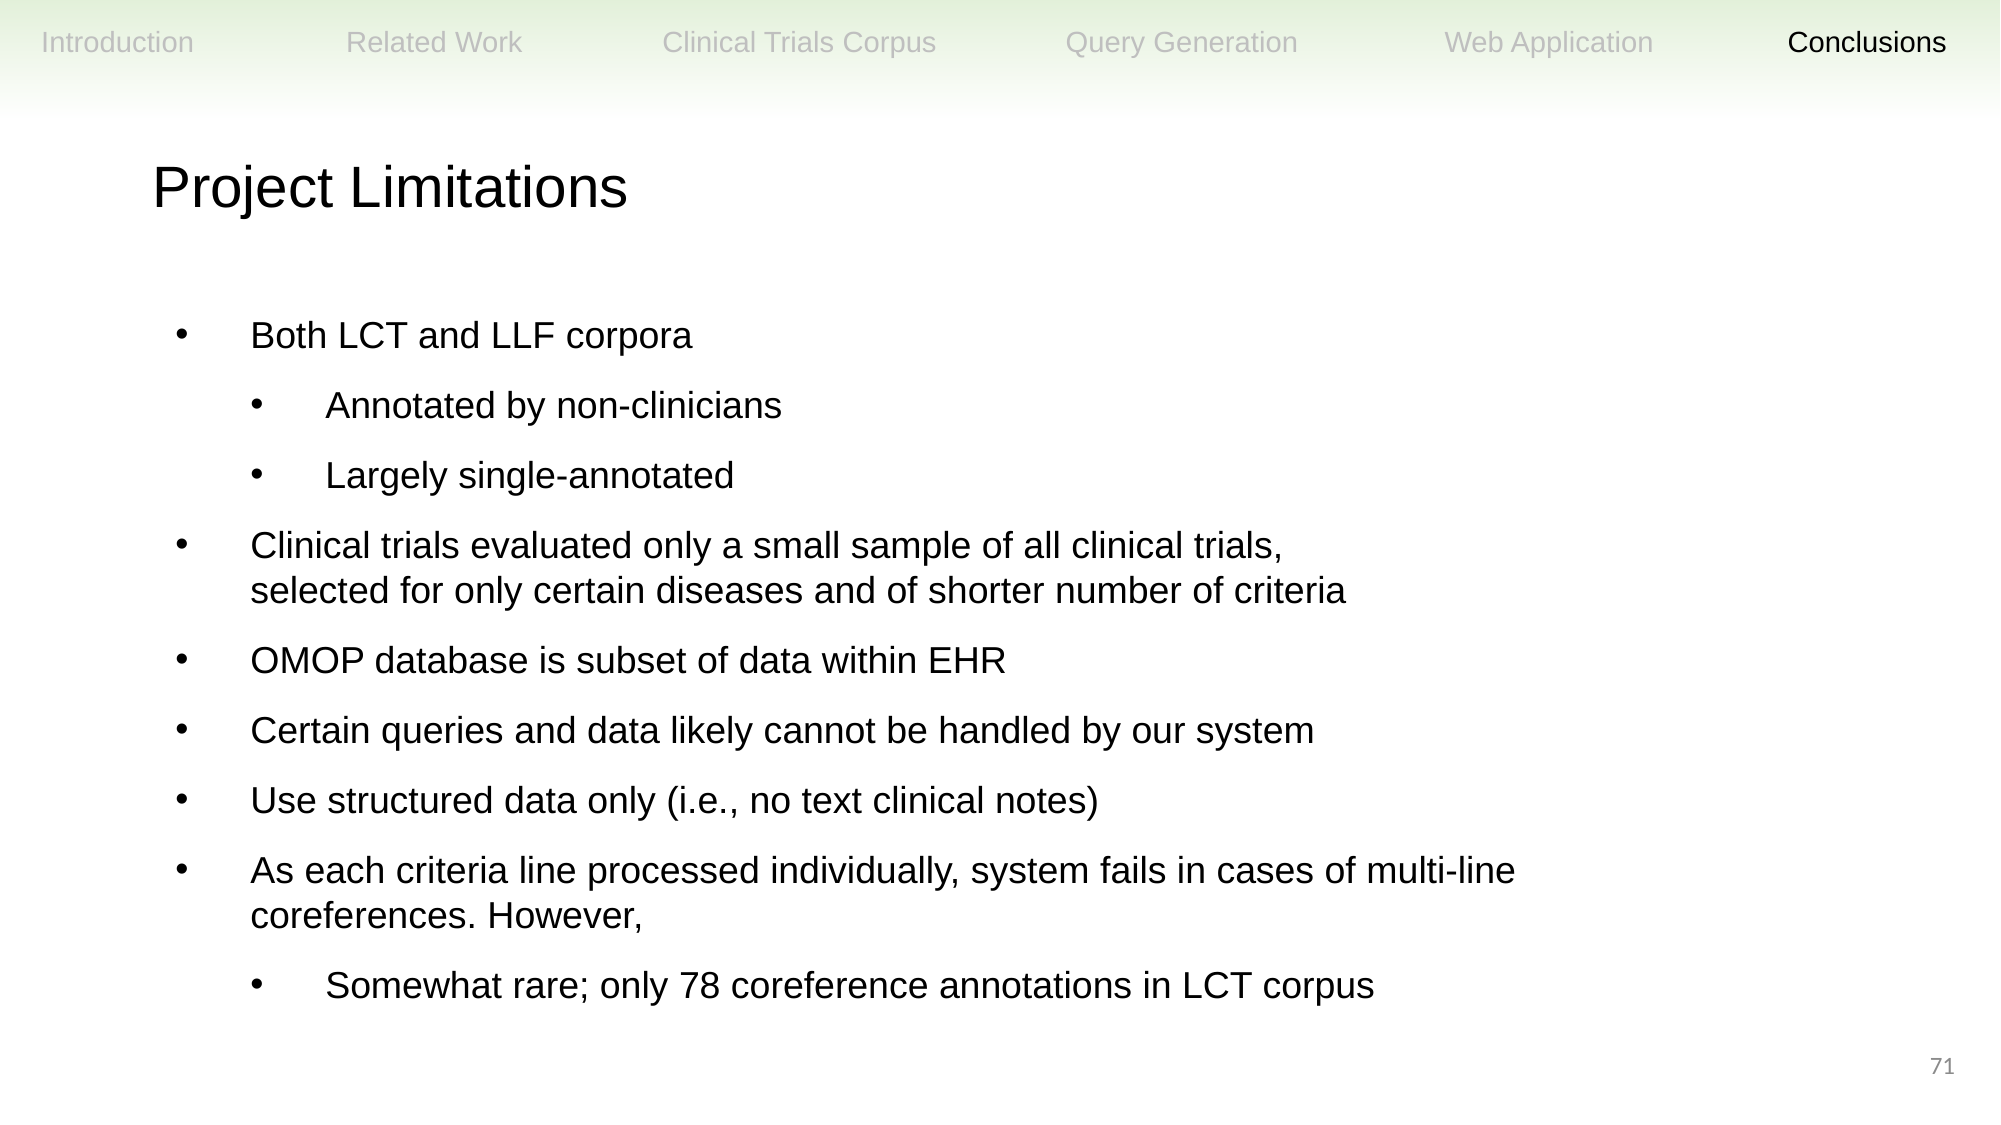

Related Work
Clinical Trials Corpus
Query Generation
Web Application
Conclusions
Introduction
Project Limitations
Both LCT and LLF corpora
Annotated by non-clinicians
Largely single-annotated
Clinical trials evaluated only a small sample of all clinical trials,
selected for only certain diseases and of shorter number of criteria
OMOP database is subset of data within EHR
Certain queries and data likely cannot be handled by our system
Use structured data only (i.e., no text clinical notes)
As each criteria line processed individually, system fails in cases of multi-line coreferences. However,
Somewhat rare; only 78 coreference annotations in LCT corpus
71